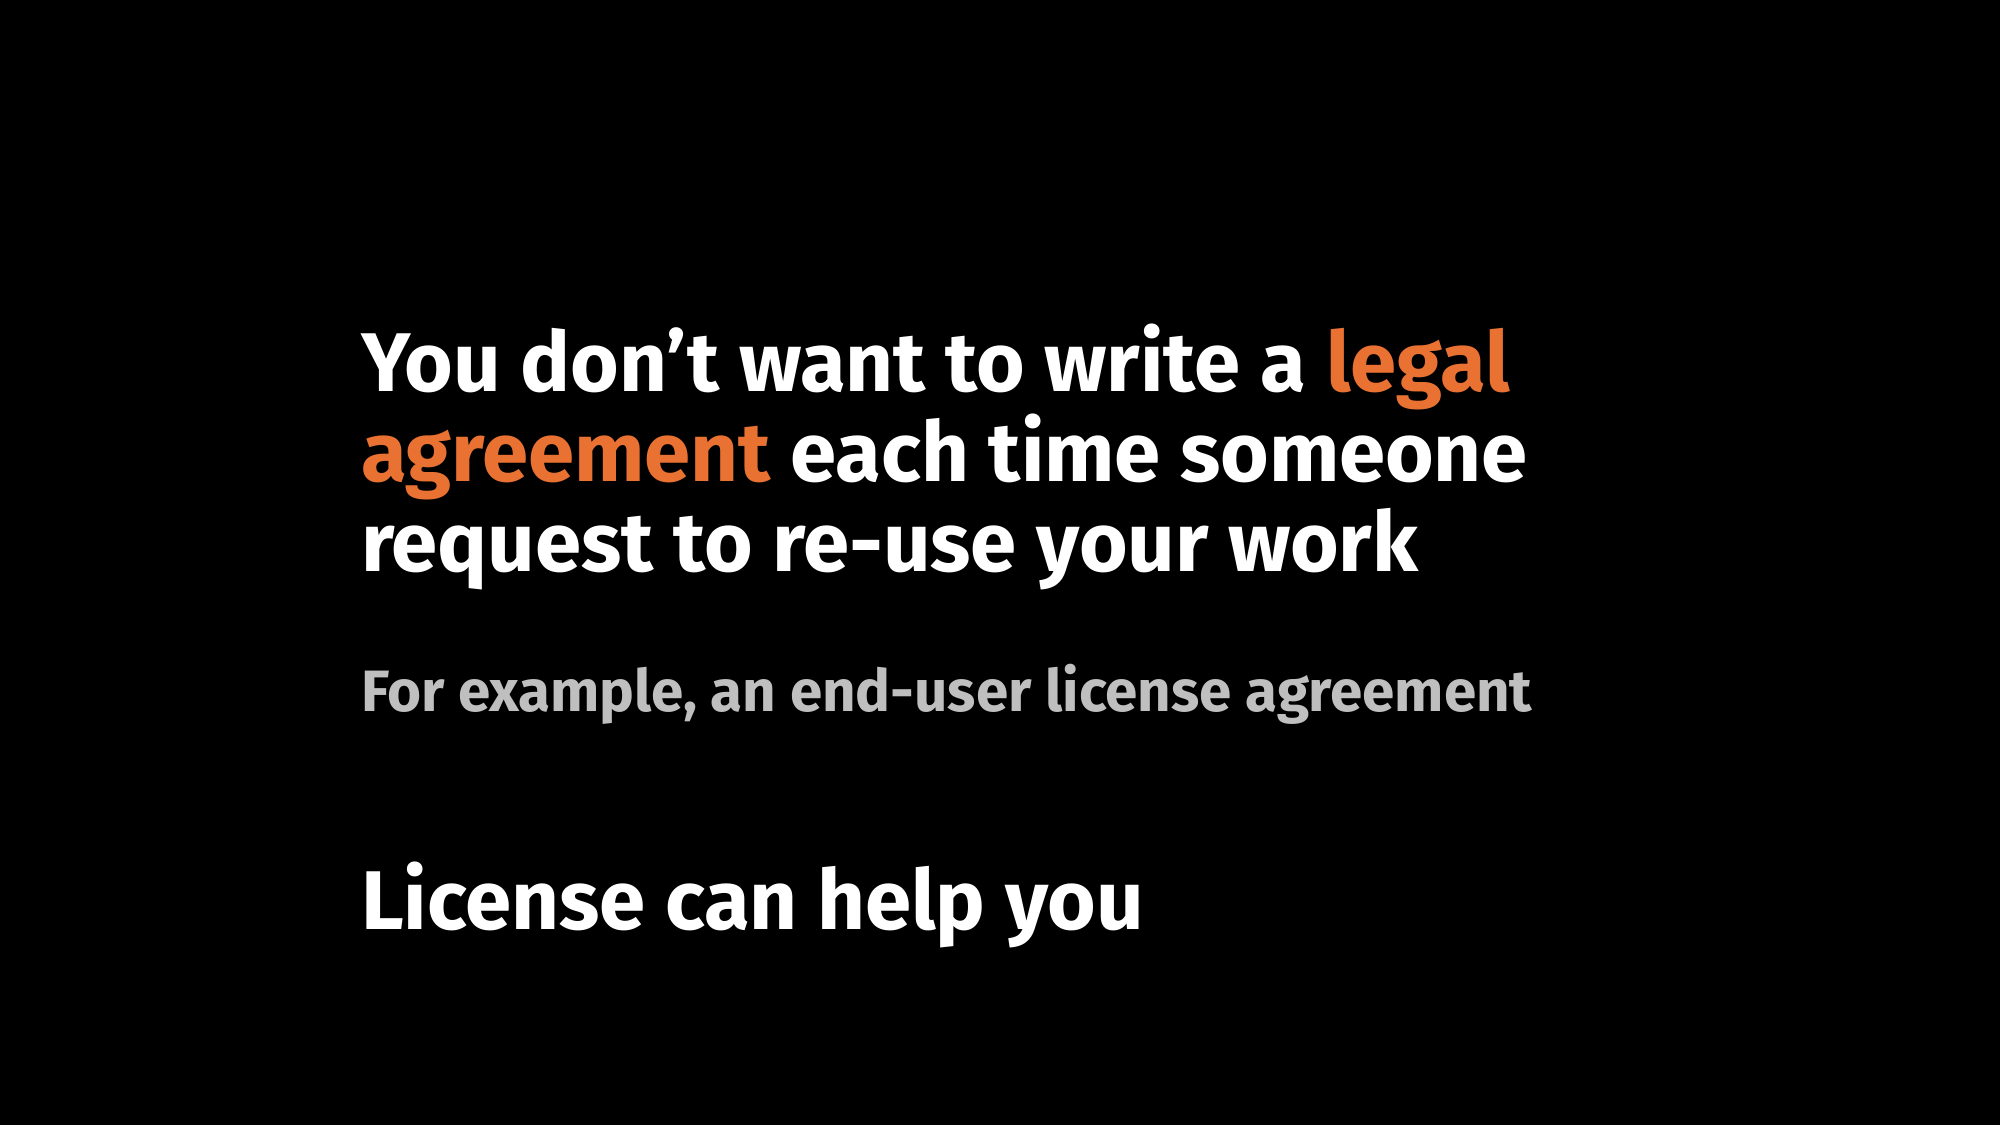

# You don’t want to write a legal agreement each time someone request to re-use your work
For example, an end-user license agreement
License can help you